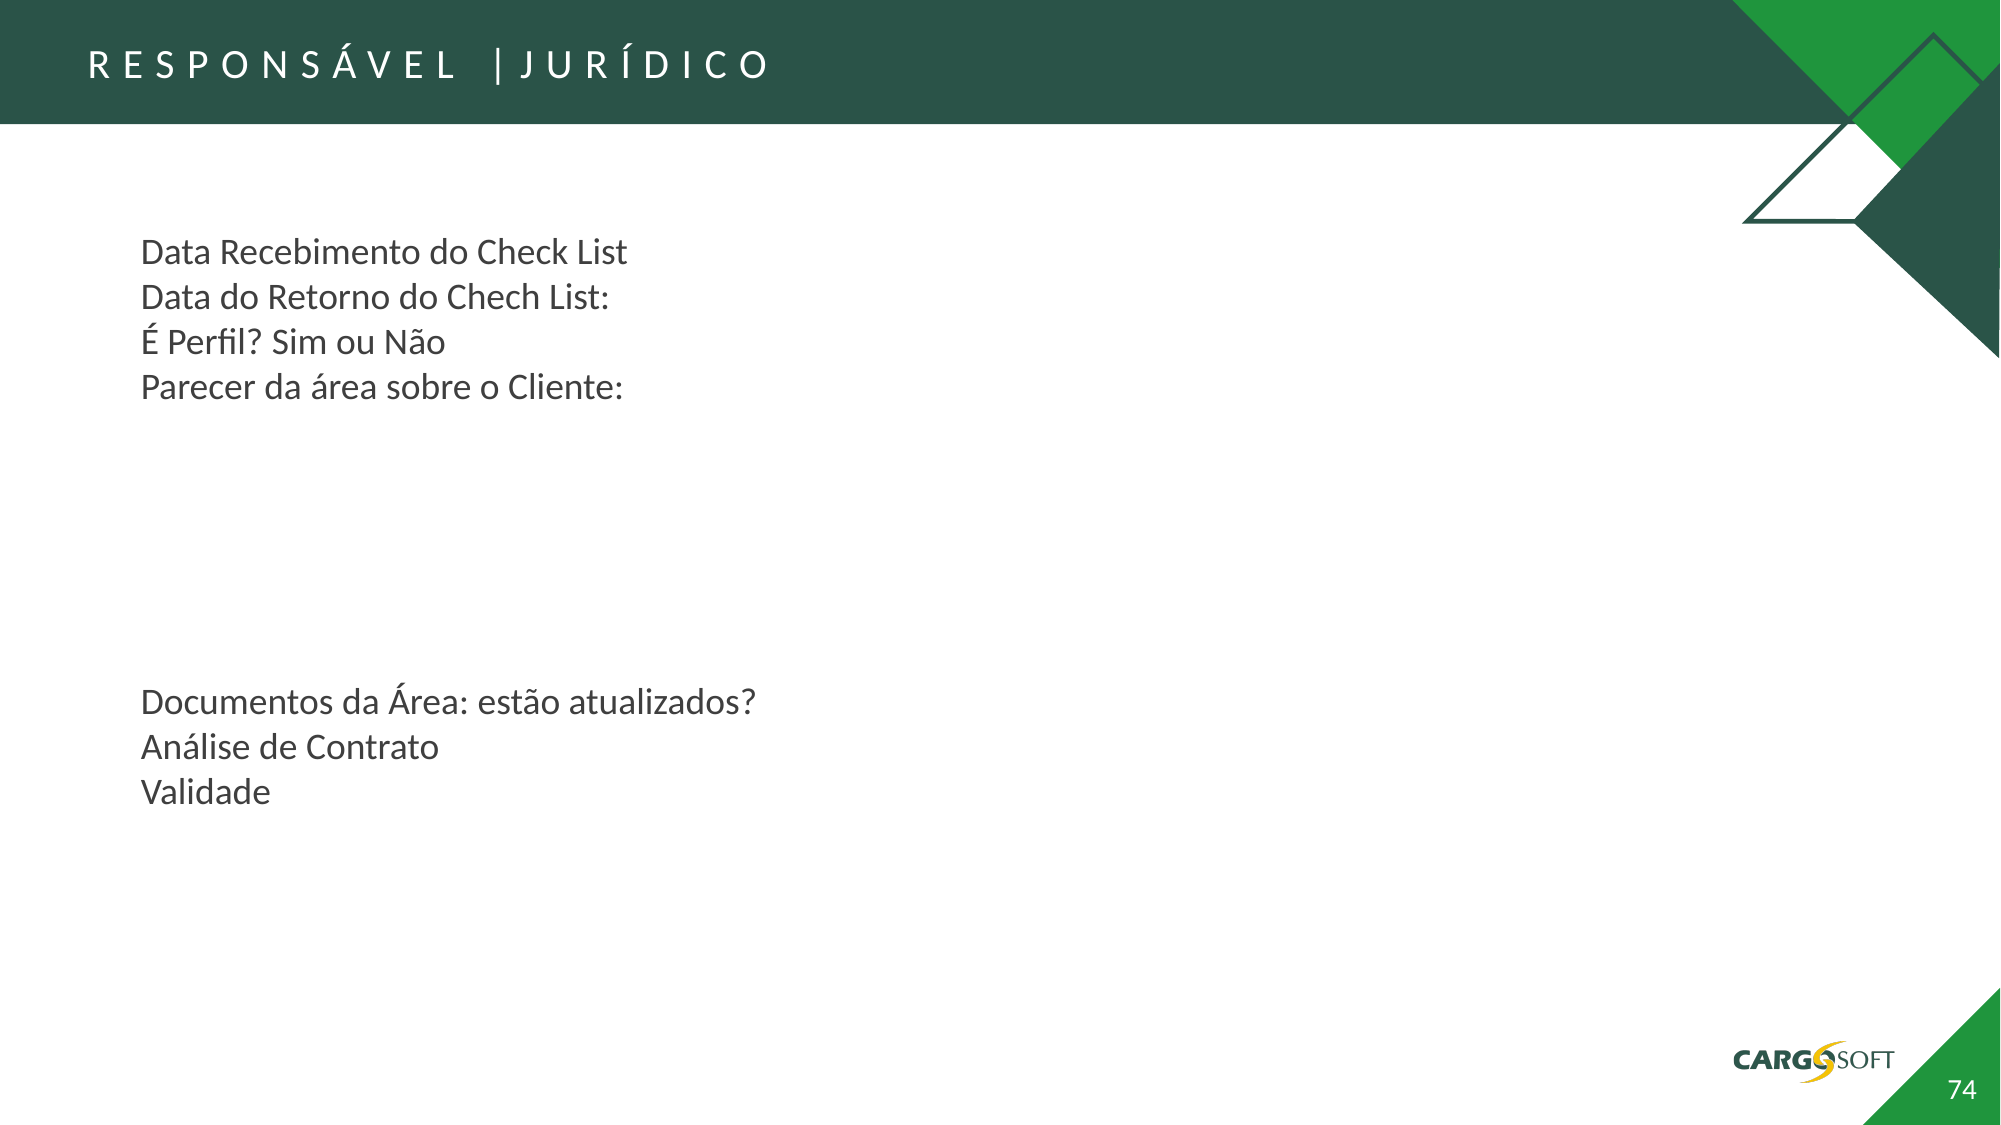

RESPONSÁVEL |JURÍDICO

Data Recebimento do Check List
Data do Retorno do Chech List:
É Perfil? Sim ou Não
Parecer da área sobre o Cliente:

Documentos da Área: estão atualizados?
Análise de Contrato
Validade